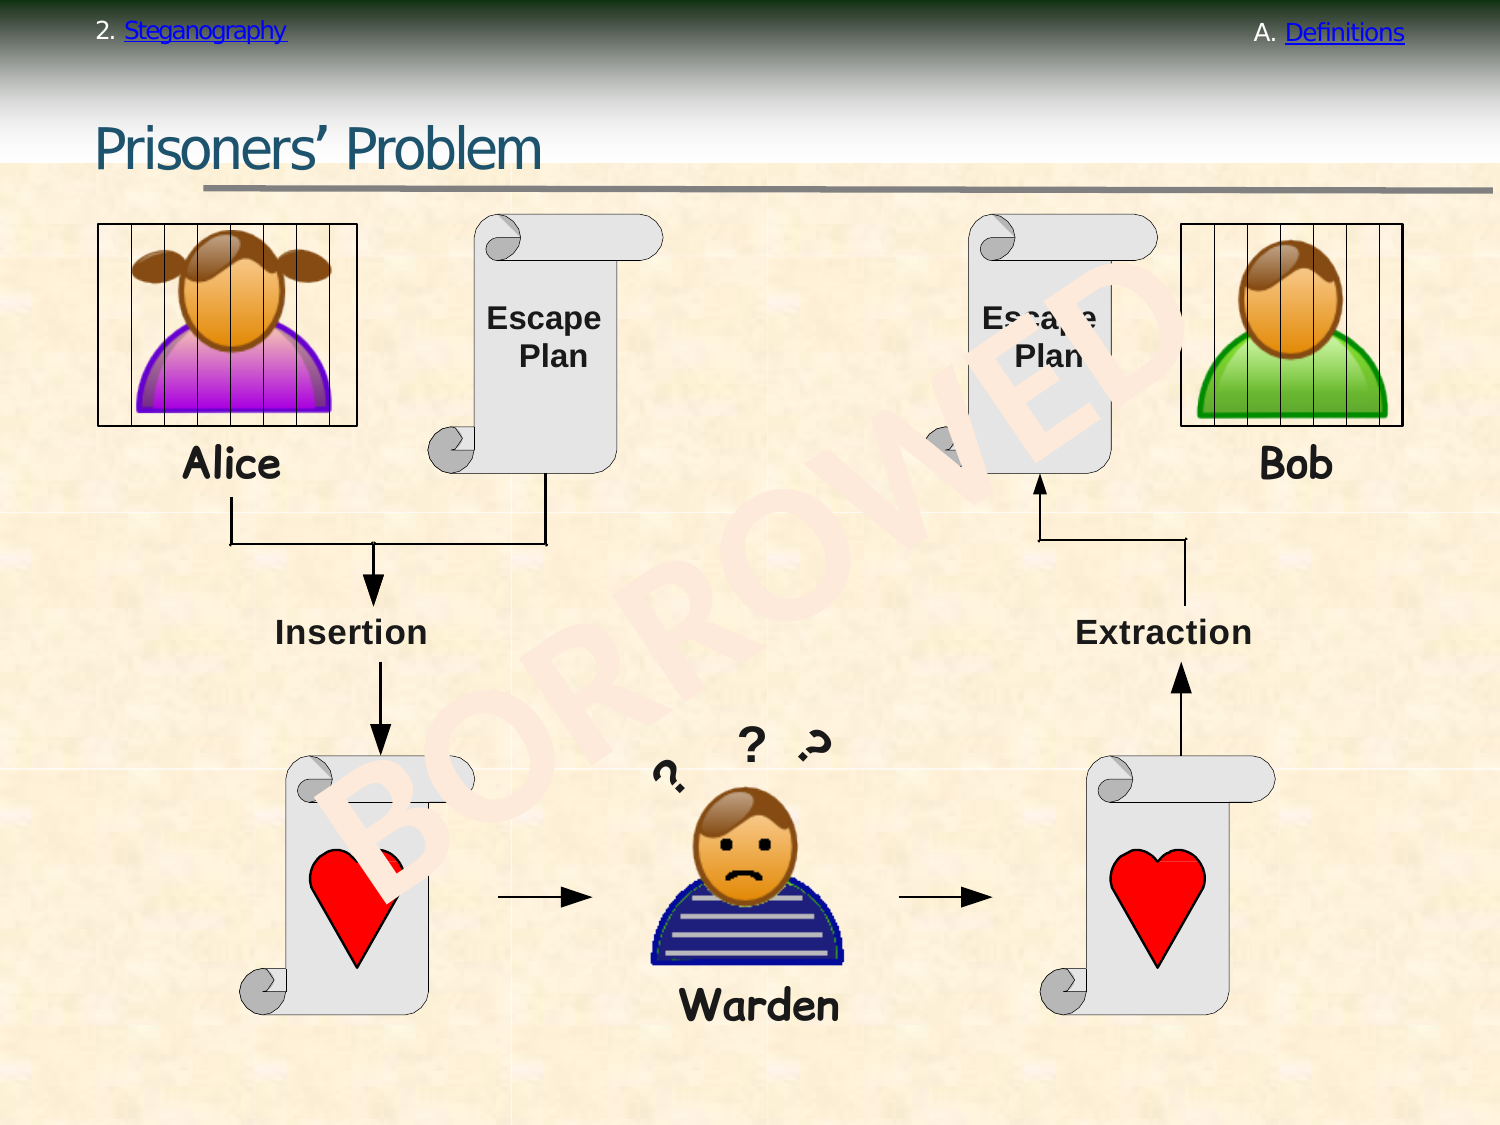

2. Steganography
A. Definitions
Prisoners’ Problem

Escape  Plan
Escape  Plan

BORROWED
Alice
Bob

Insertion
Extraction

?

?
?

Warden

ESIEA Laval – Nicolas Bodin
44 / 49